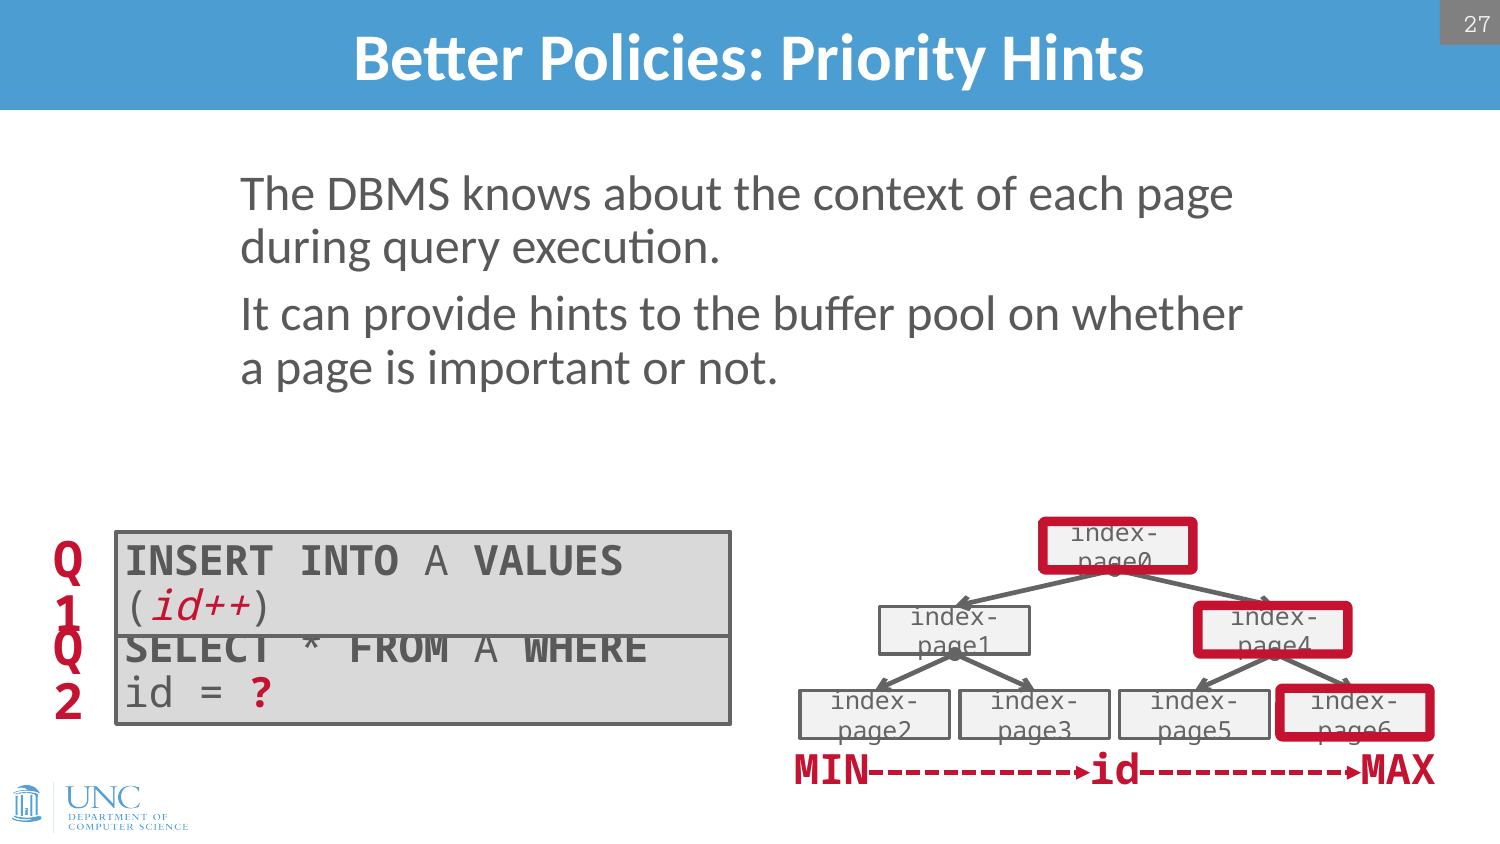

27
# Better Policies: Priority Hints
The DBMS knows about the context of each page during query execution.
It can provide hints to the buffer pool on whether a page is important or not.

index-page0
index-page1
index-page4
index-page3
index-page2
index-page5
index-page6
Q1
INSERT INTO A VALUES (id++)

Q2
SELECT * FROM A WHERE id = ?

MIN
id
MAX